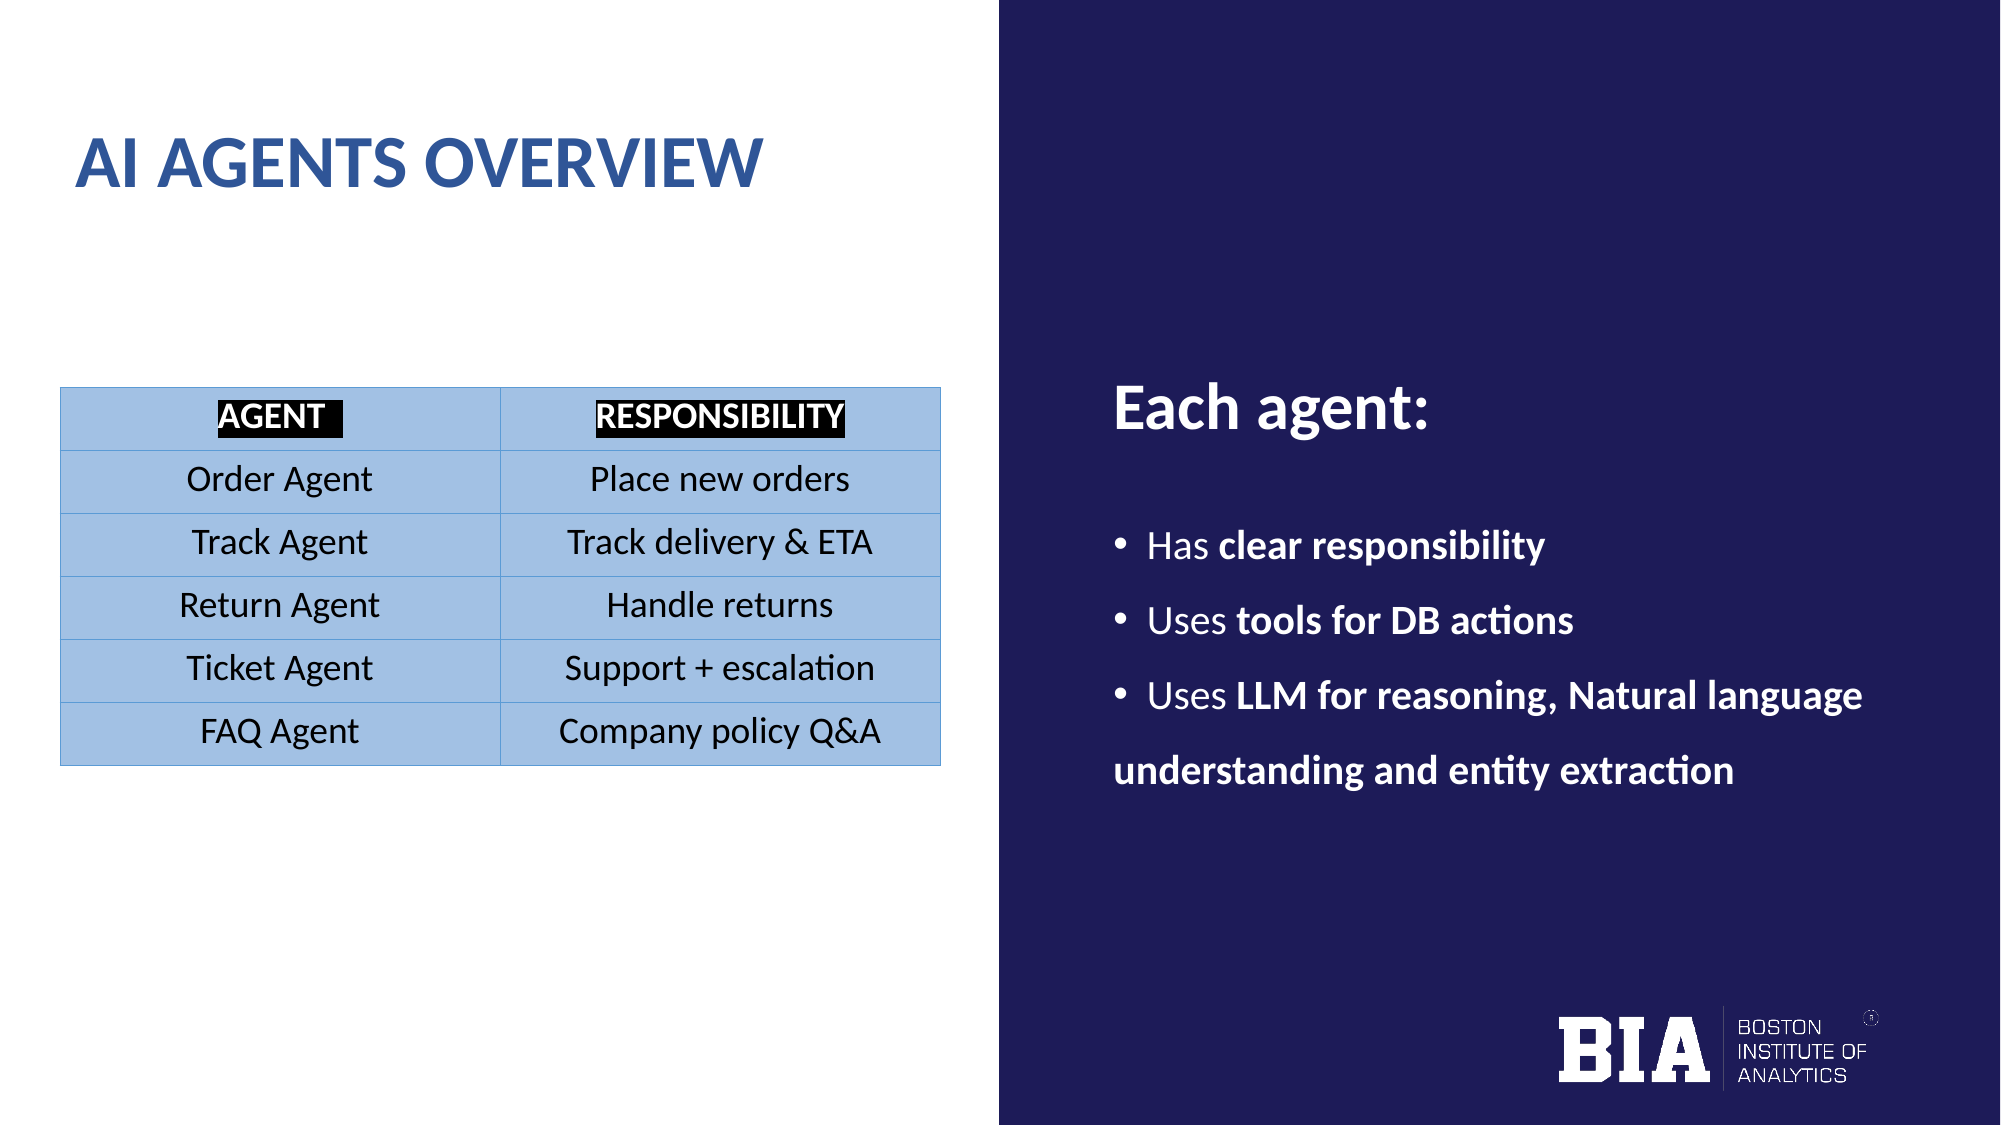

# AI AGENTS OVERVIEW
Each agent:

  Has clear responsibility
  Uses tools for DB actions
  Uses LLM for reasoning, Natural language understanding and entity extraction
| AGENT | RESPONSIBILITY |
| --- | --- |
| Order Agent | Place new orders |
| Track Agent | Track delivery & ETA |
| Return Agent | Handle returns |
| Ticket Agent | Support + escalation |
| FAQ Agent | Company policy Q&A |